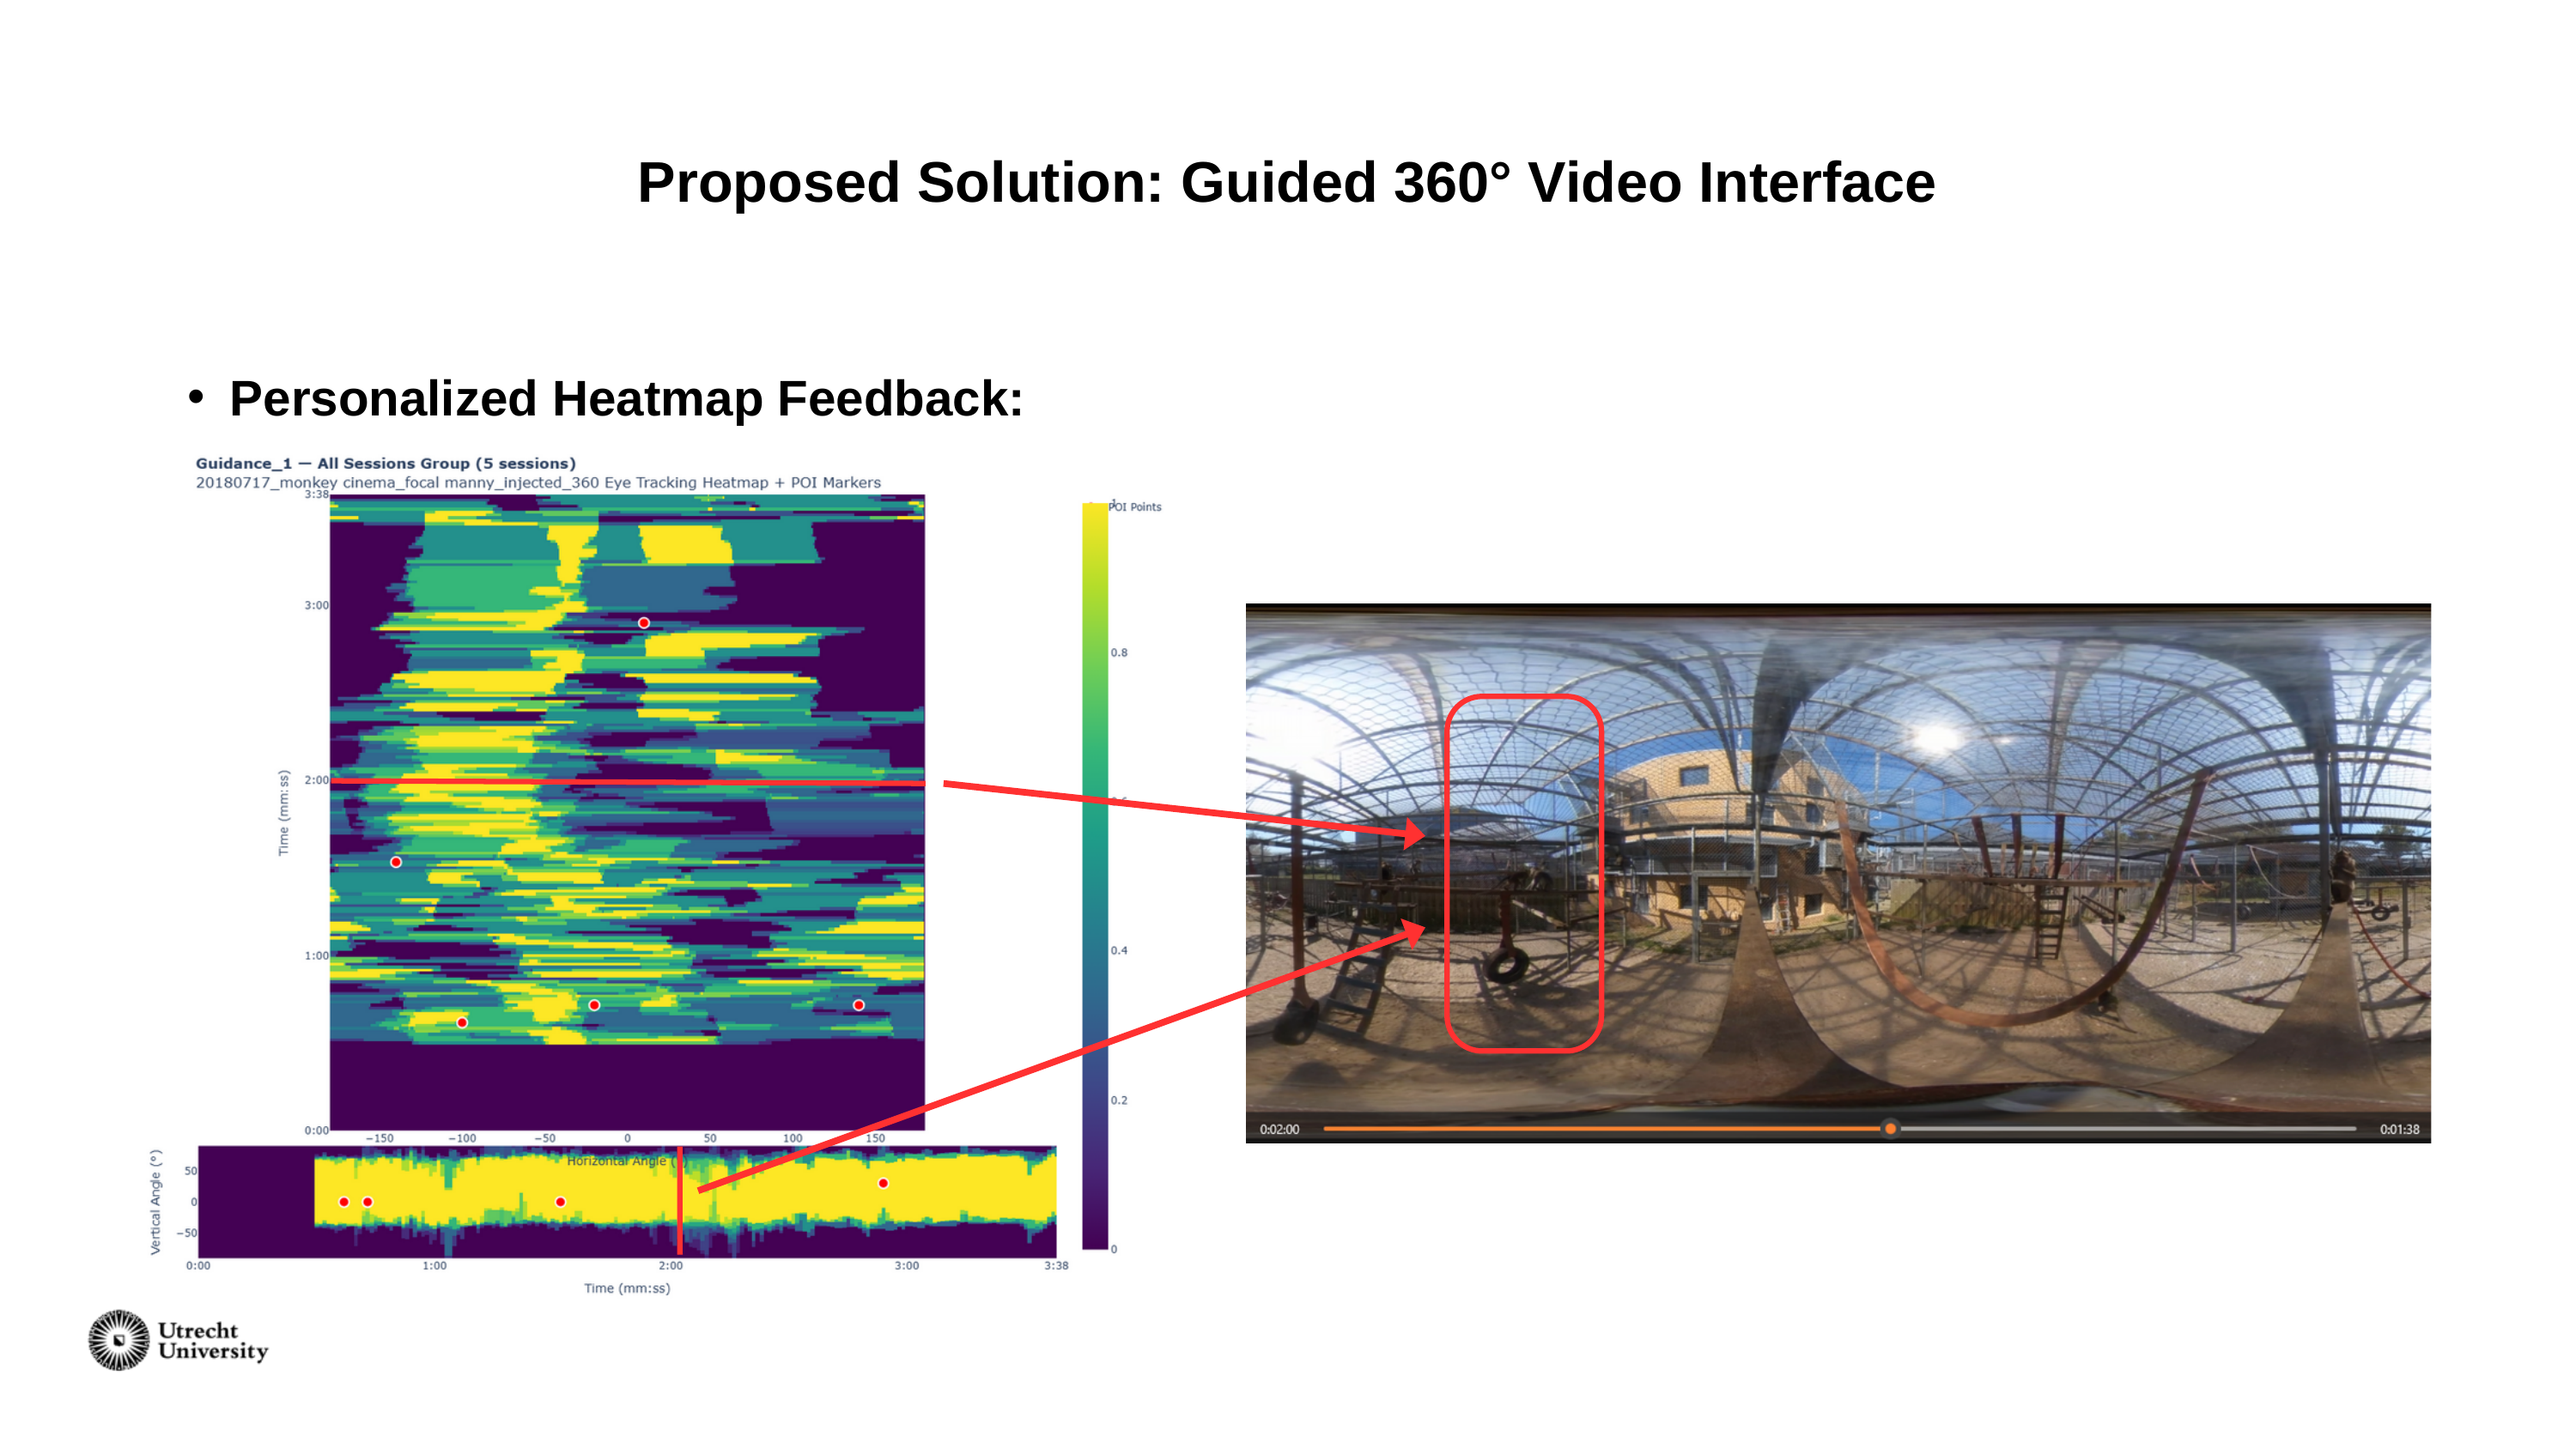

Proposed Solution: Guided 360° Video Interface
Personalized Heatmap Feedback: